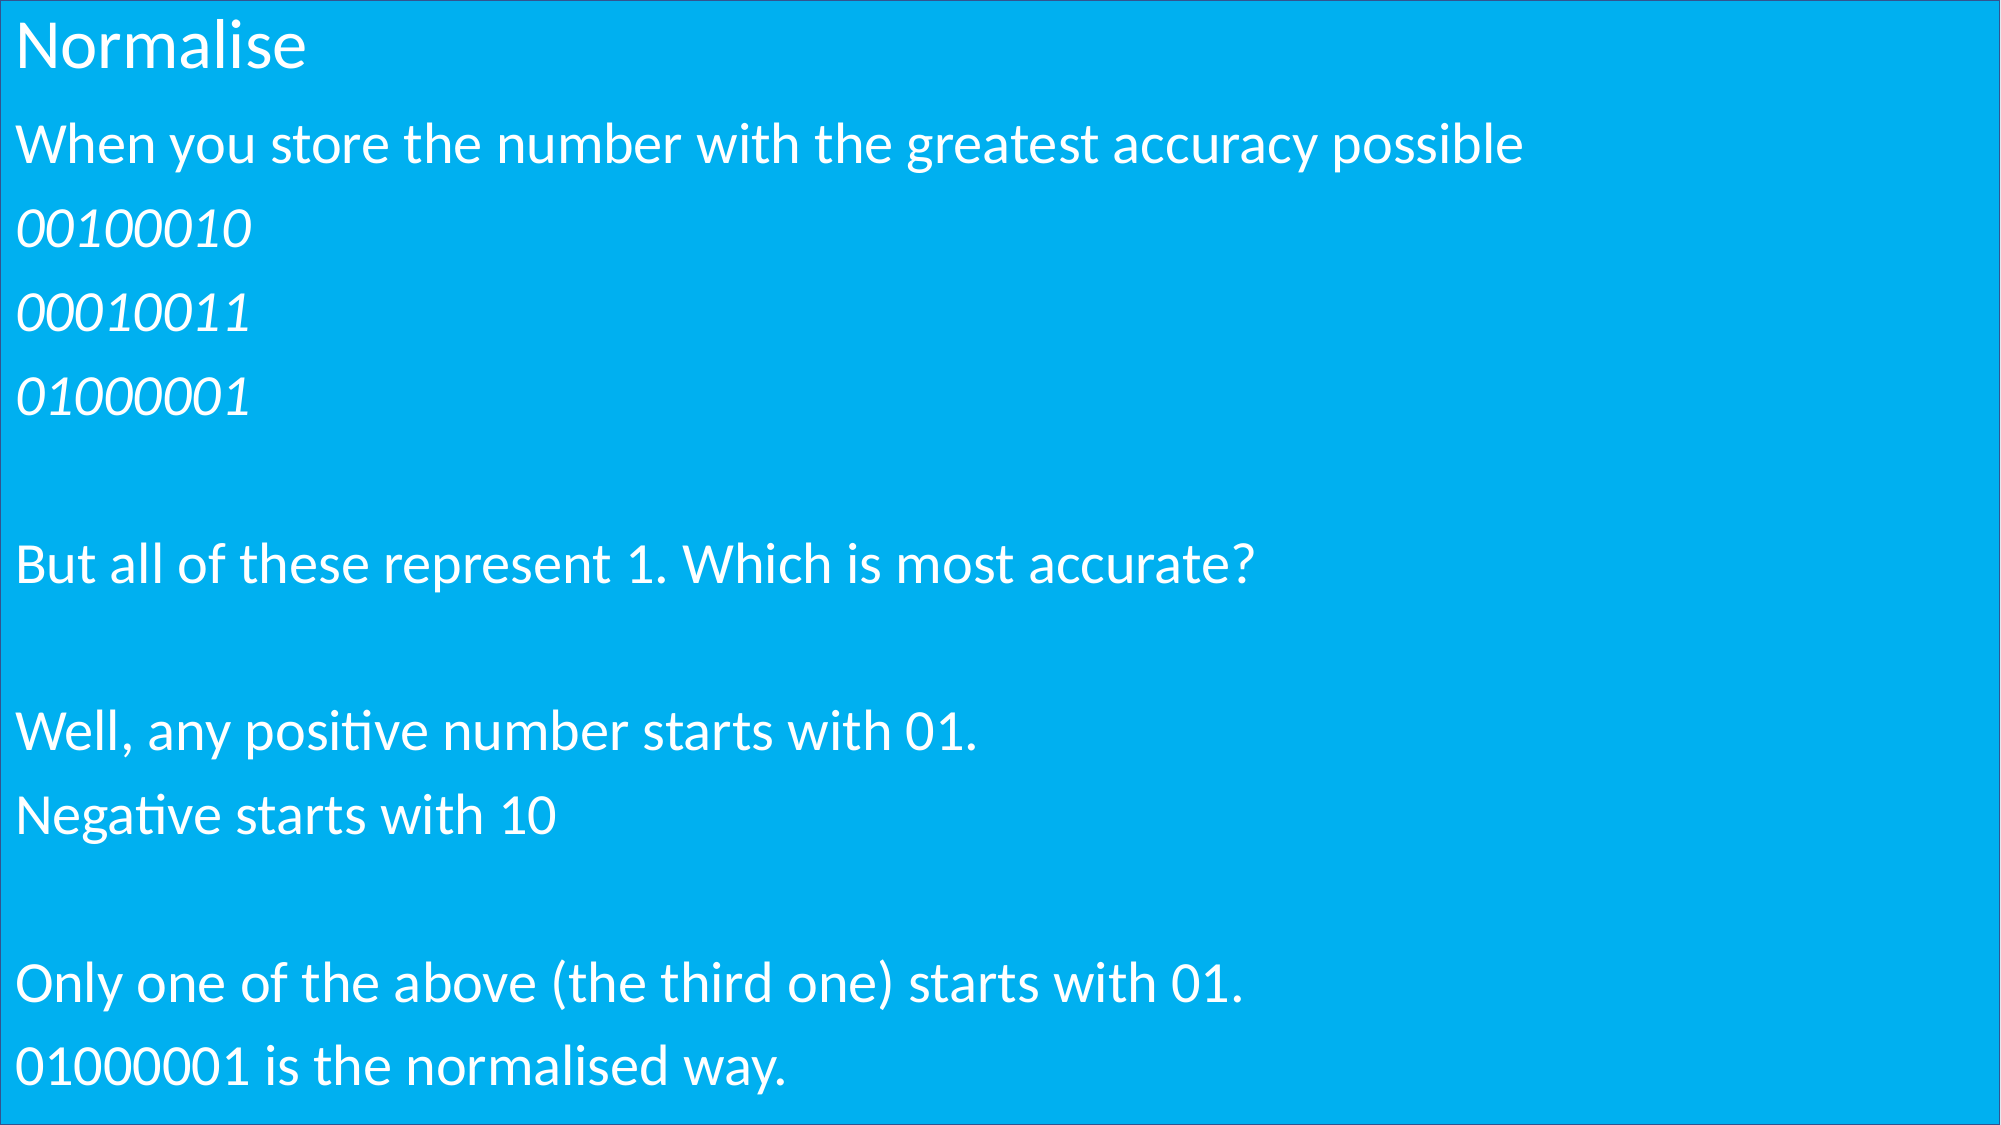

# Normalise
When you store the number with the greatest accuracy possible
00100010
00010011
01000001

But all of these represent 1. Which is most accurate?

Well, any positive number starts with 01.
Negative starts with 10

Only one of the above (the third one) starts with 01.
01000001 is the normalised way.